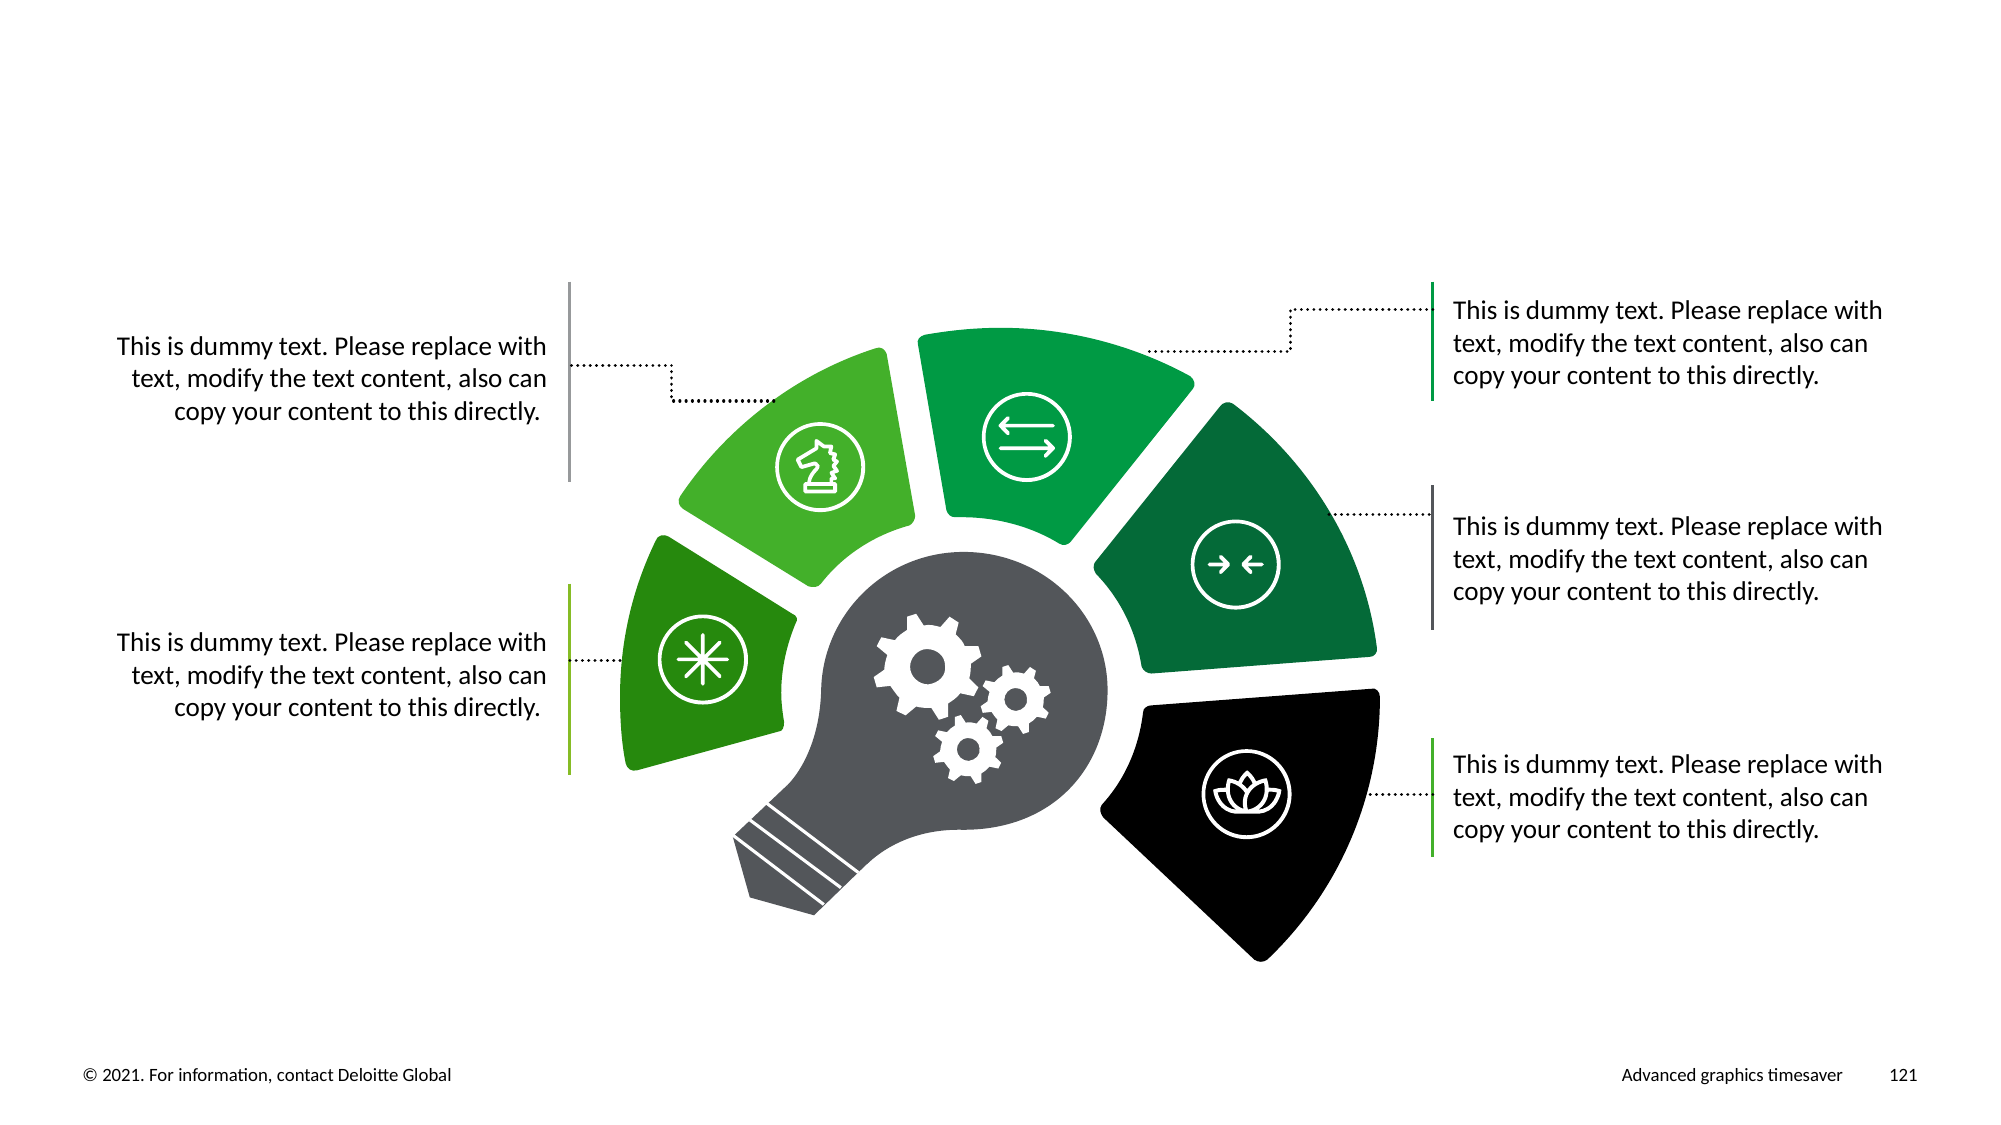

This is dummy text. Please replace with text, modify the text content, also can copy your content to this directly.

This is dummy text. Please replace with text, modify the text content, also can copy your content to this directly.

This is dummy text. Please replace with text, modify the text content, also can copy your content to this directly.

This is dummy text. Please replace with text, modify the text content, also can copy your content to this directly.

This is dummy text. Please replace with text, modify the text content, also can copy your content to this directly.